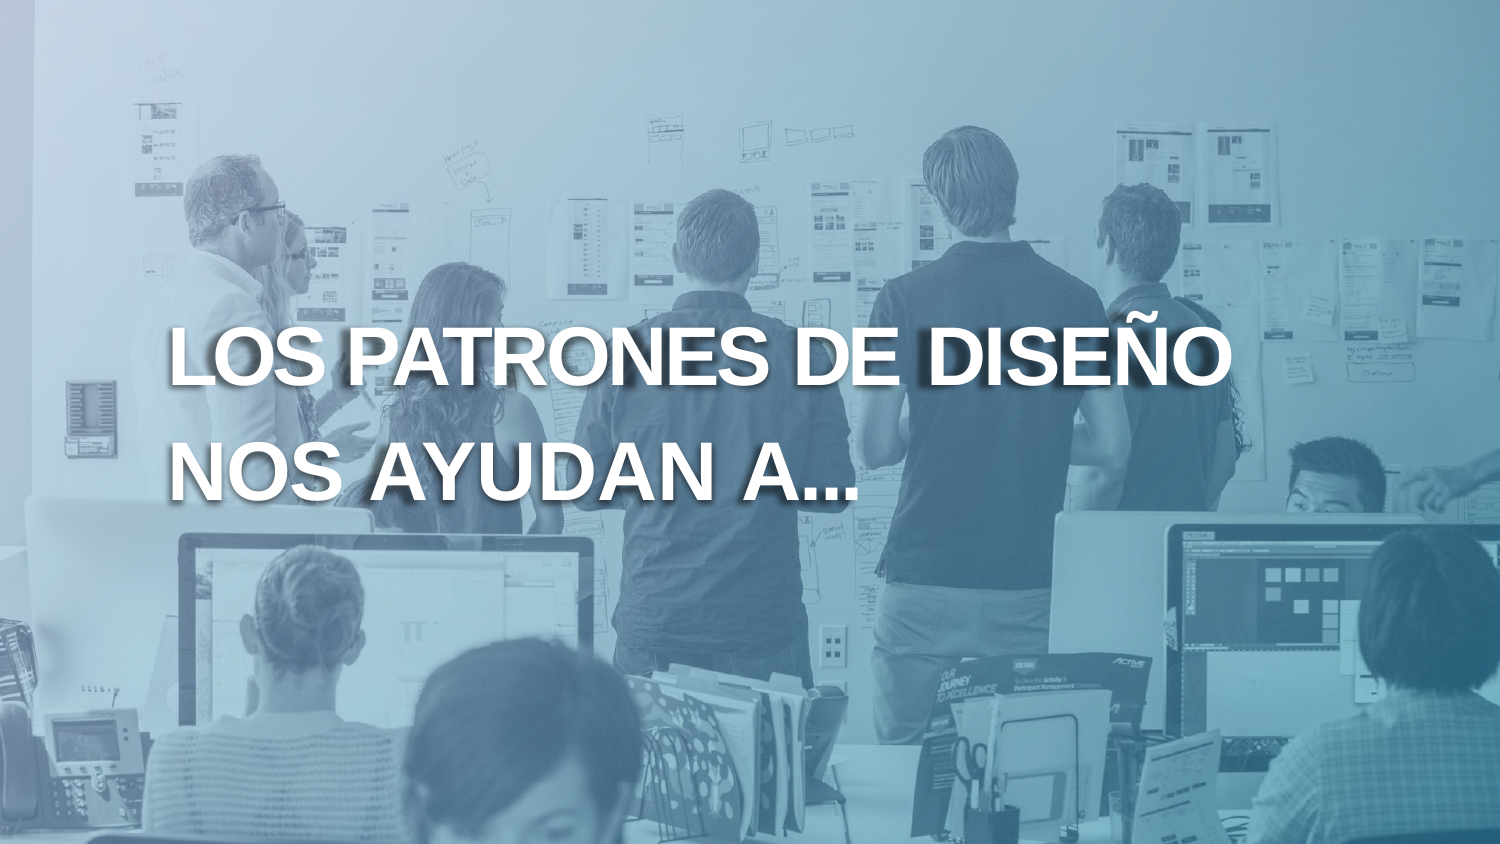

# LOS PATRONES DE DISEÑO  NOS AYUDAN A...